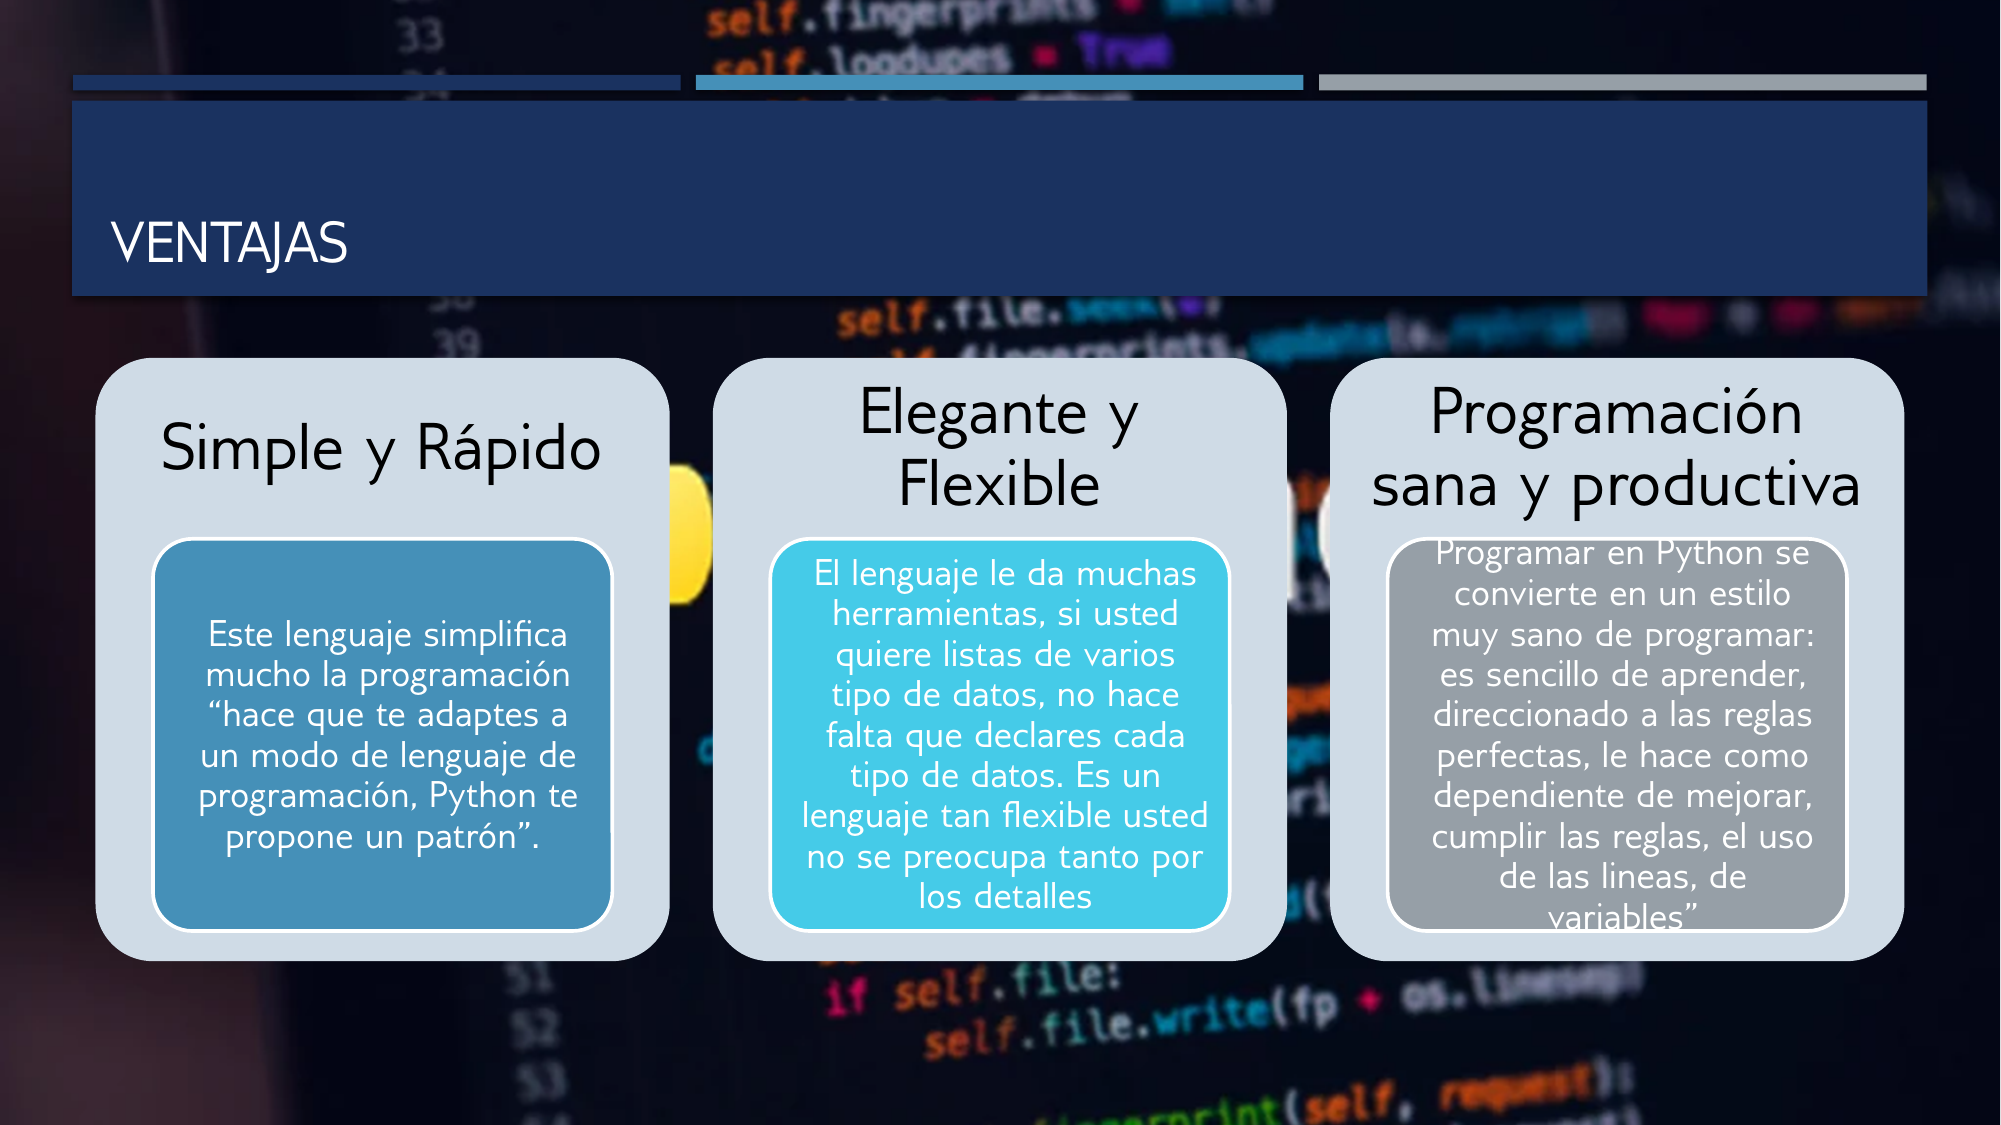

# VENTAJAS
Simple y Rápido
Este lenguaje simplifica mucho la programación “hace que te adaptes a un modo de lenguaje de programación, Python te propone un patrón”.
Elegante y Flexible
El lenguaje le da muchas herramientas, si usted quiere listas de varios tipo de datos, no hace falta que declares cada tipo de datos. Es un lenguaje tan flexible usted no se preocupa tanto por los detalles
Programación sana y productiva
Programar en Python se convierte en un estilo muy sano de programar: es sencillo de aprender, direccionado a las reglas perfectas, le hace como dependiente de mejorar, cumplir las reglas, el uso de las lineas, de variables”